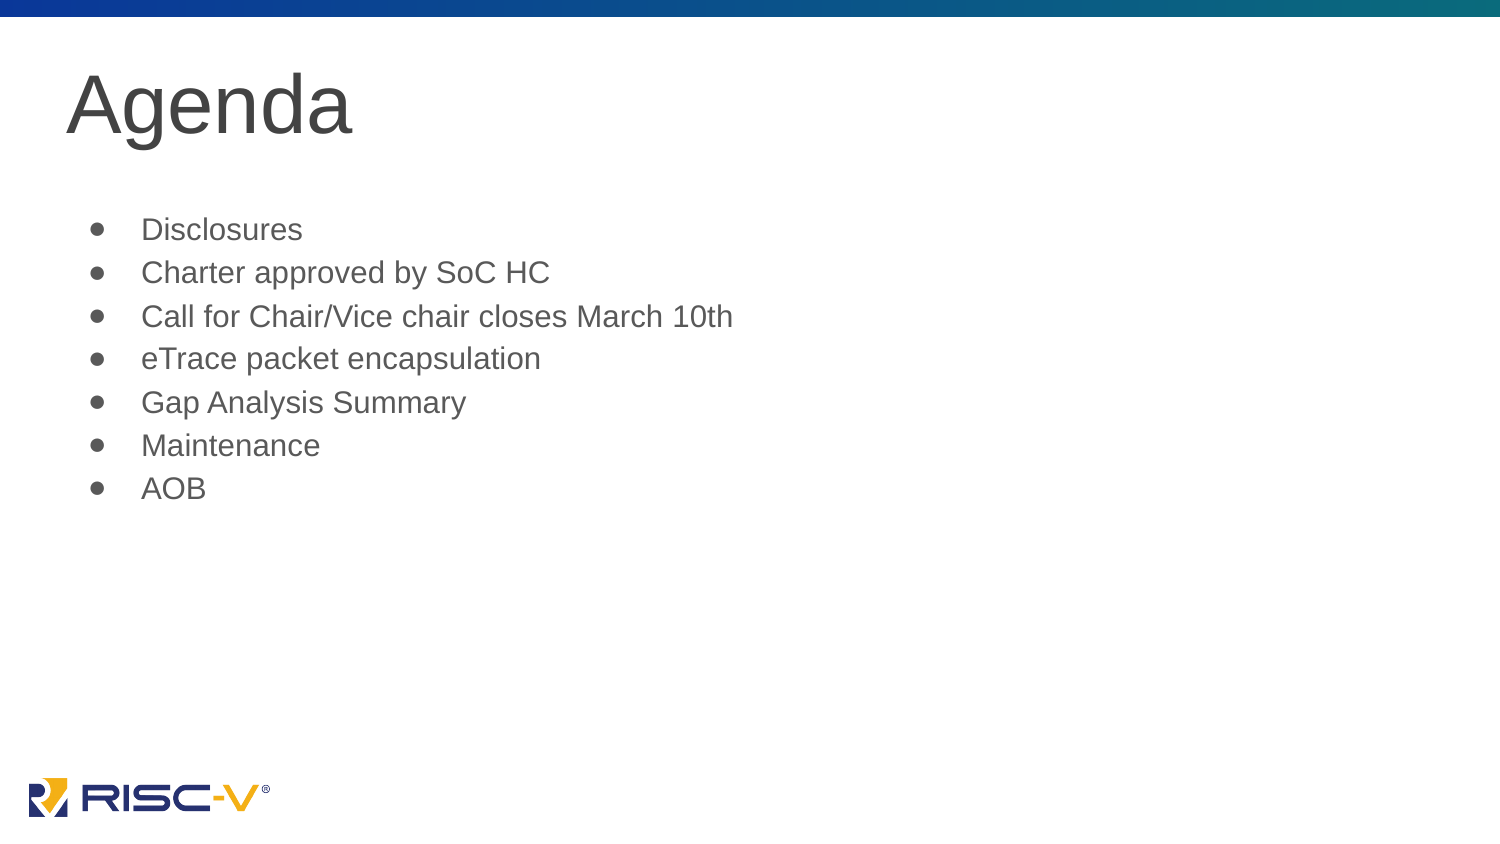

# Agenda
Disclosures
Charter approved by SoC HC
Call for Chair/Vice chair closes March 10th
eTrace packet encapsulation
Gap Analysis Summary
Maintenance
AOB